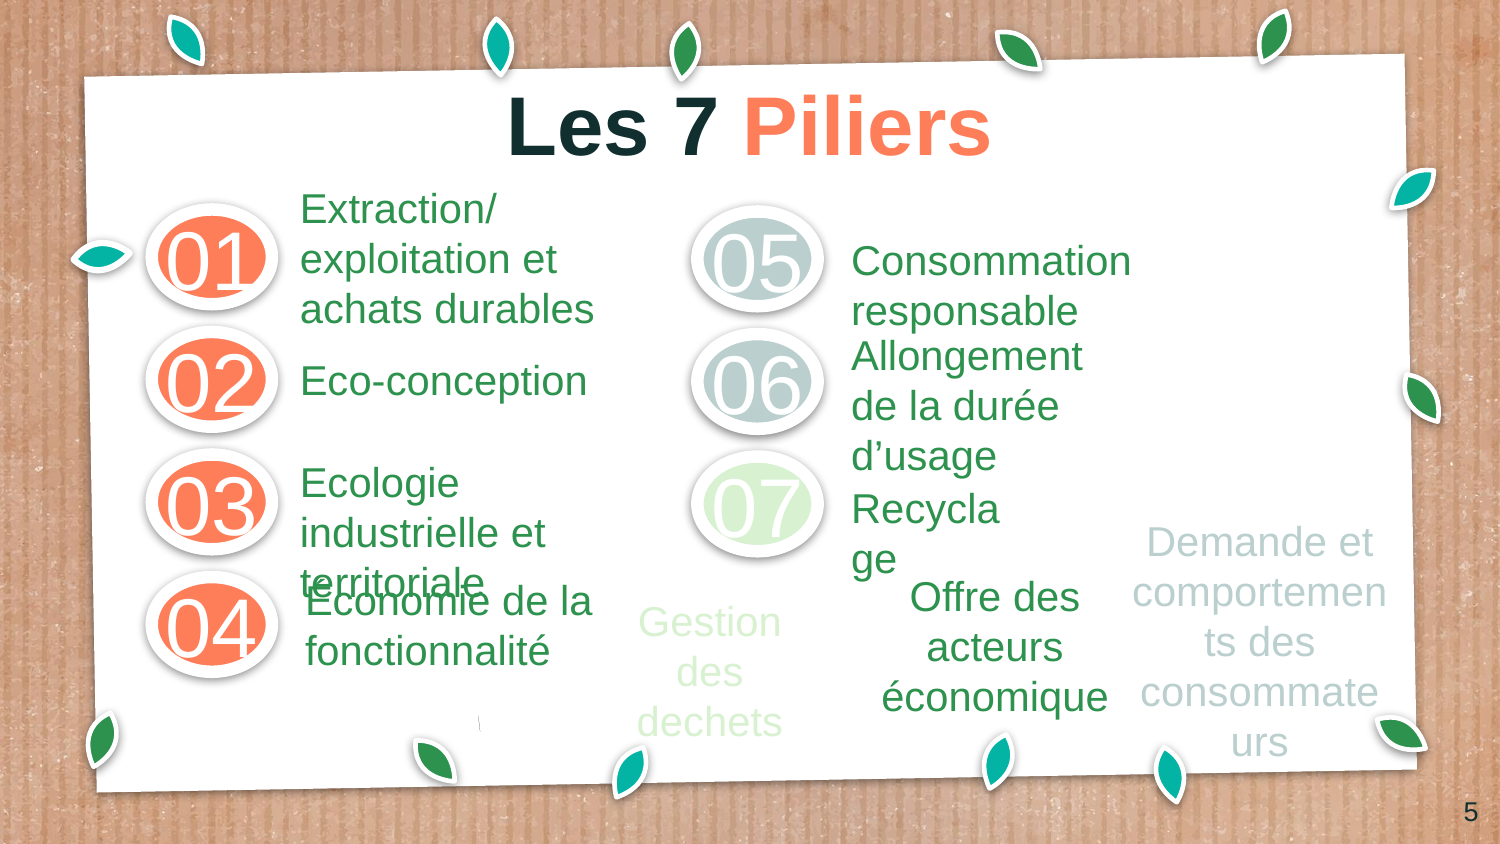

Les 7 Piliers

01
Extraction/ exploitation et achats durables

05
Consommation responsable
Allongement de la durée d’usage

02

06
03
Eco-conception
Ecologie industrielle et territoriale

03

07
Recyclage
Demande et comportements des consommateurs
Économie de la fonctionnalité
# Offre des acteurs économique

04
Gestion des dechets

5